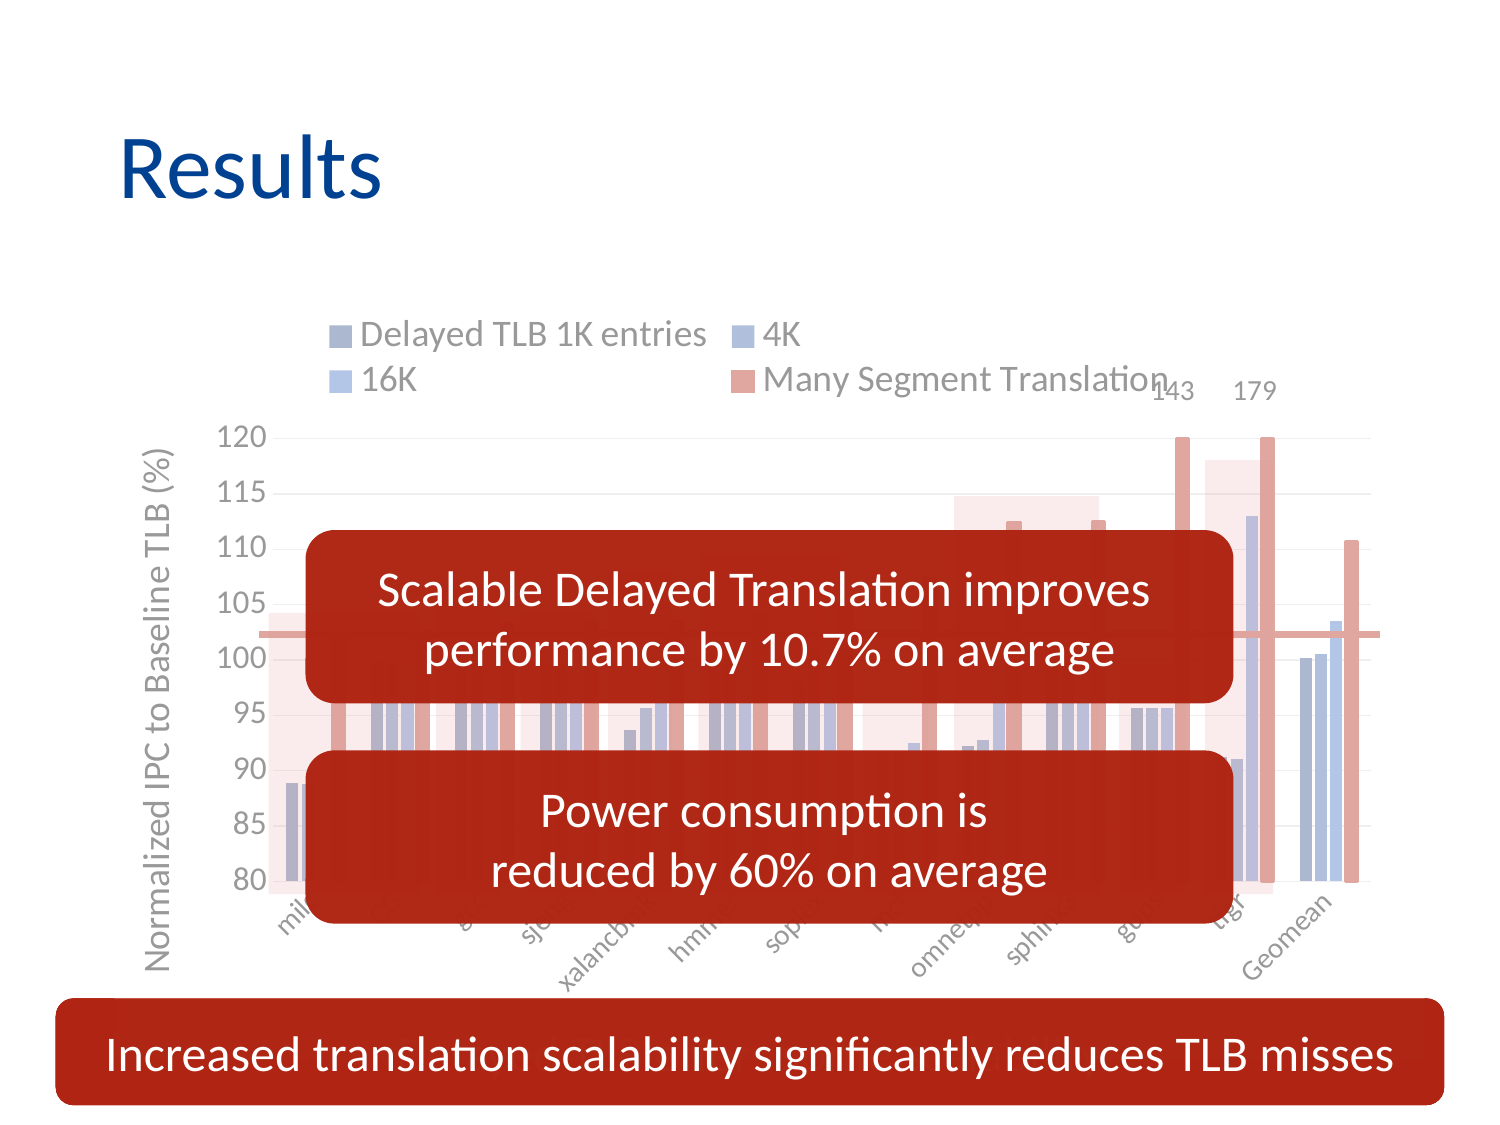

# Results

### Chart

| Category | Delayed TLB 1K entries | 4K | 16K | Many Segment Translation |
|---|---|---|---|---|
| milc | 88.84582047 | 88.81301287 | 88.81382294 | 101.7582444 |
| CG | 99.90065612 | 99.84172331 | 100.1852174 | 102.1137235 |
| gcc | 100.8913689 | 101.302194 | 103.0800257 | 103.2277264 |
| sjeng | 99.74880357 | 99.71458888 | 100.3629355 | 103.4079343 |
| xalancbmk | 93.65772889 | 95.66288383 | 103.2400585 | 103.4888337 |
| hmmer | 100.8749126 | 101.0221118 | 103.0253942 | 104.1577872 |
| soplex | 98.13316685 | 101.0830505 | 104.6962476 | 104.7616116 |
| mcf | 91.58405614 | 91.71562889 | 92.46591976 | 107.3503133 |
| omnetpp | 92.19534818 | 92.81090577 | 102.6530813 | 112.4342632 |
| sphinx3 | 101.5020537 | 101.557629 | 110.362412 | 112.546349 |
| gups | 95.64326315 | 95.64134177 | 95.64454407 | 143.2199183 |
| tigr | 91.25588655 | 91.05130158 | 113.0339573 | 179.3600279 |
| Geomean | 100.2009711 | 100.5905213 | 103.5474435 | 110.7002125 |
Scalable Delayed Translation improves
performance by 10.7% on average
Power consumption is
reduced by 60% on average
179
143

Delayed TLB is not scalable for these workloads
Delayed TLB offers some scalability
Increased translation scalability significantly reduces TLB misses
17